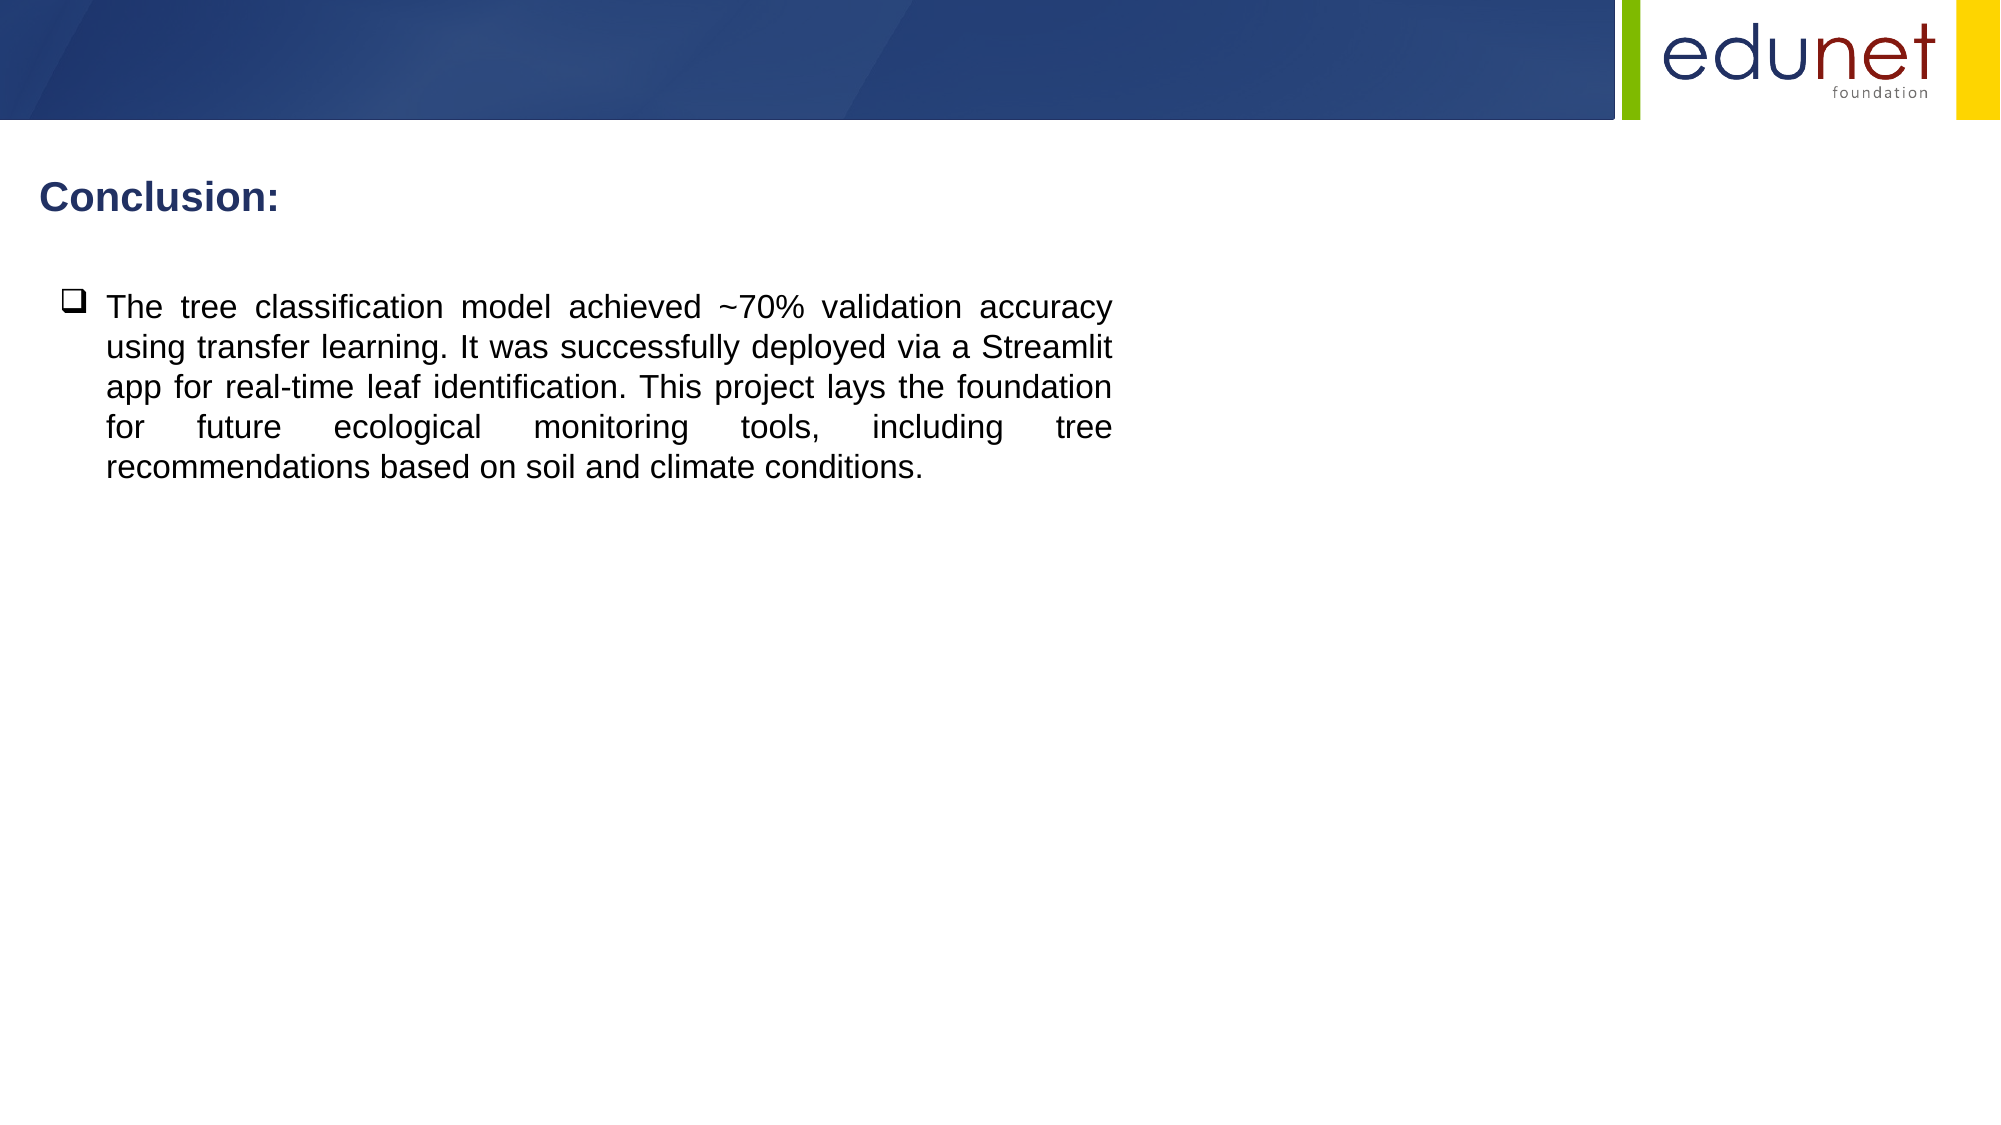

Conclusion:
The tree classification model achieved ~70% validation accuracy using transfer learning. It was successfully deployed via a Streamlit app for real-time leaf identification. This project lays the foundation for future ecological monitoring tools, including tree recommendations based on soil and climate conditions.